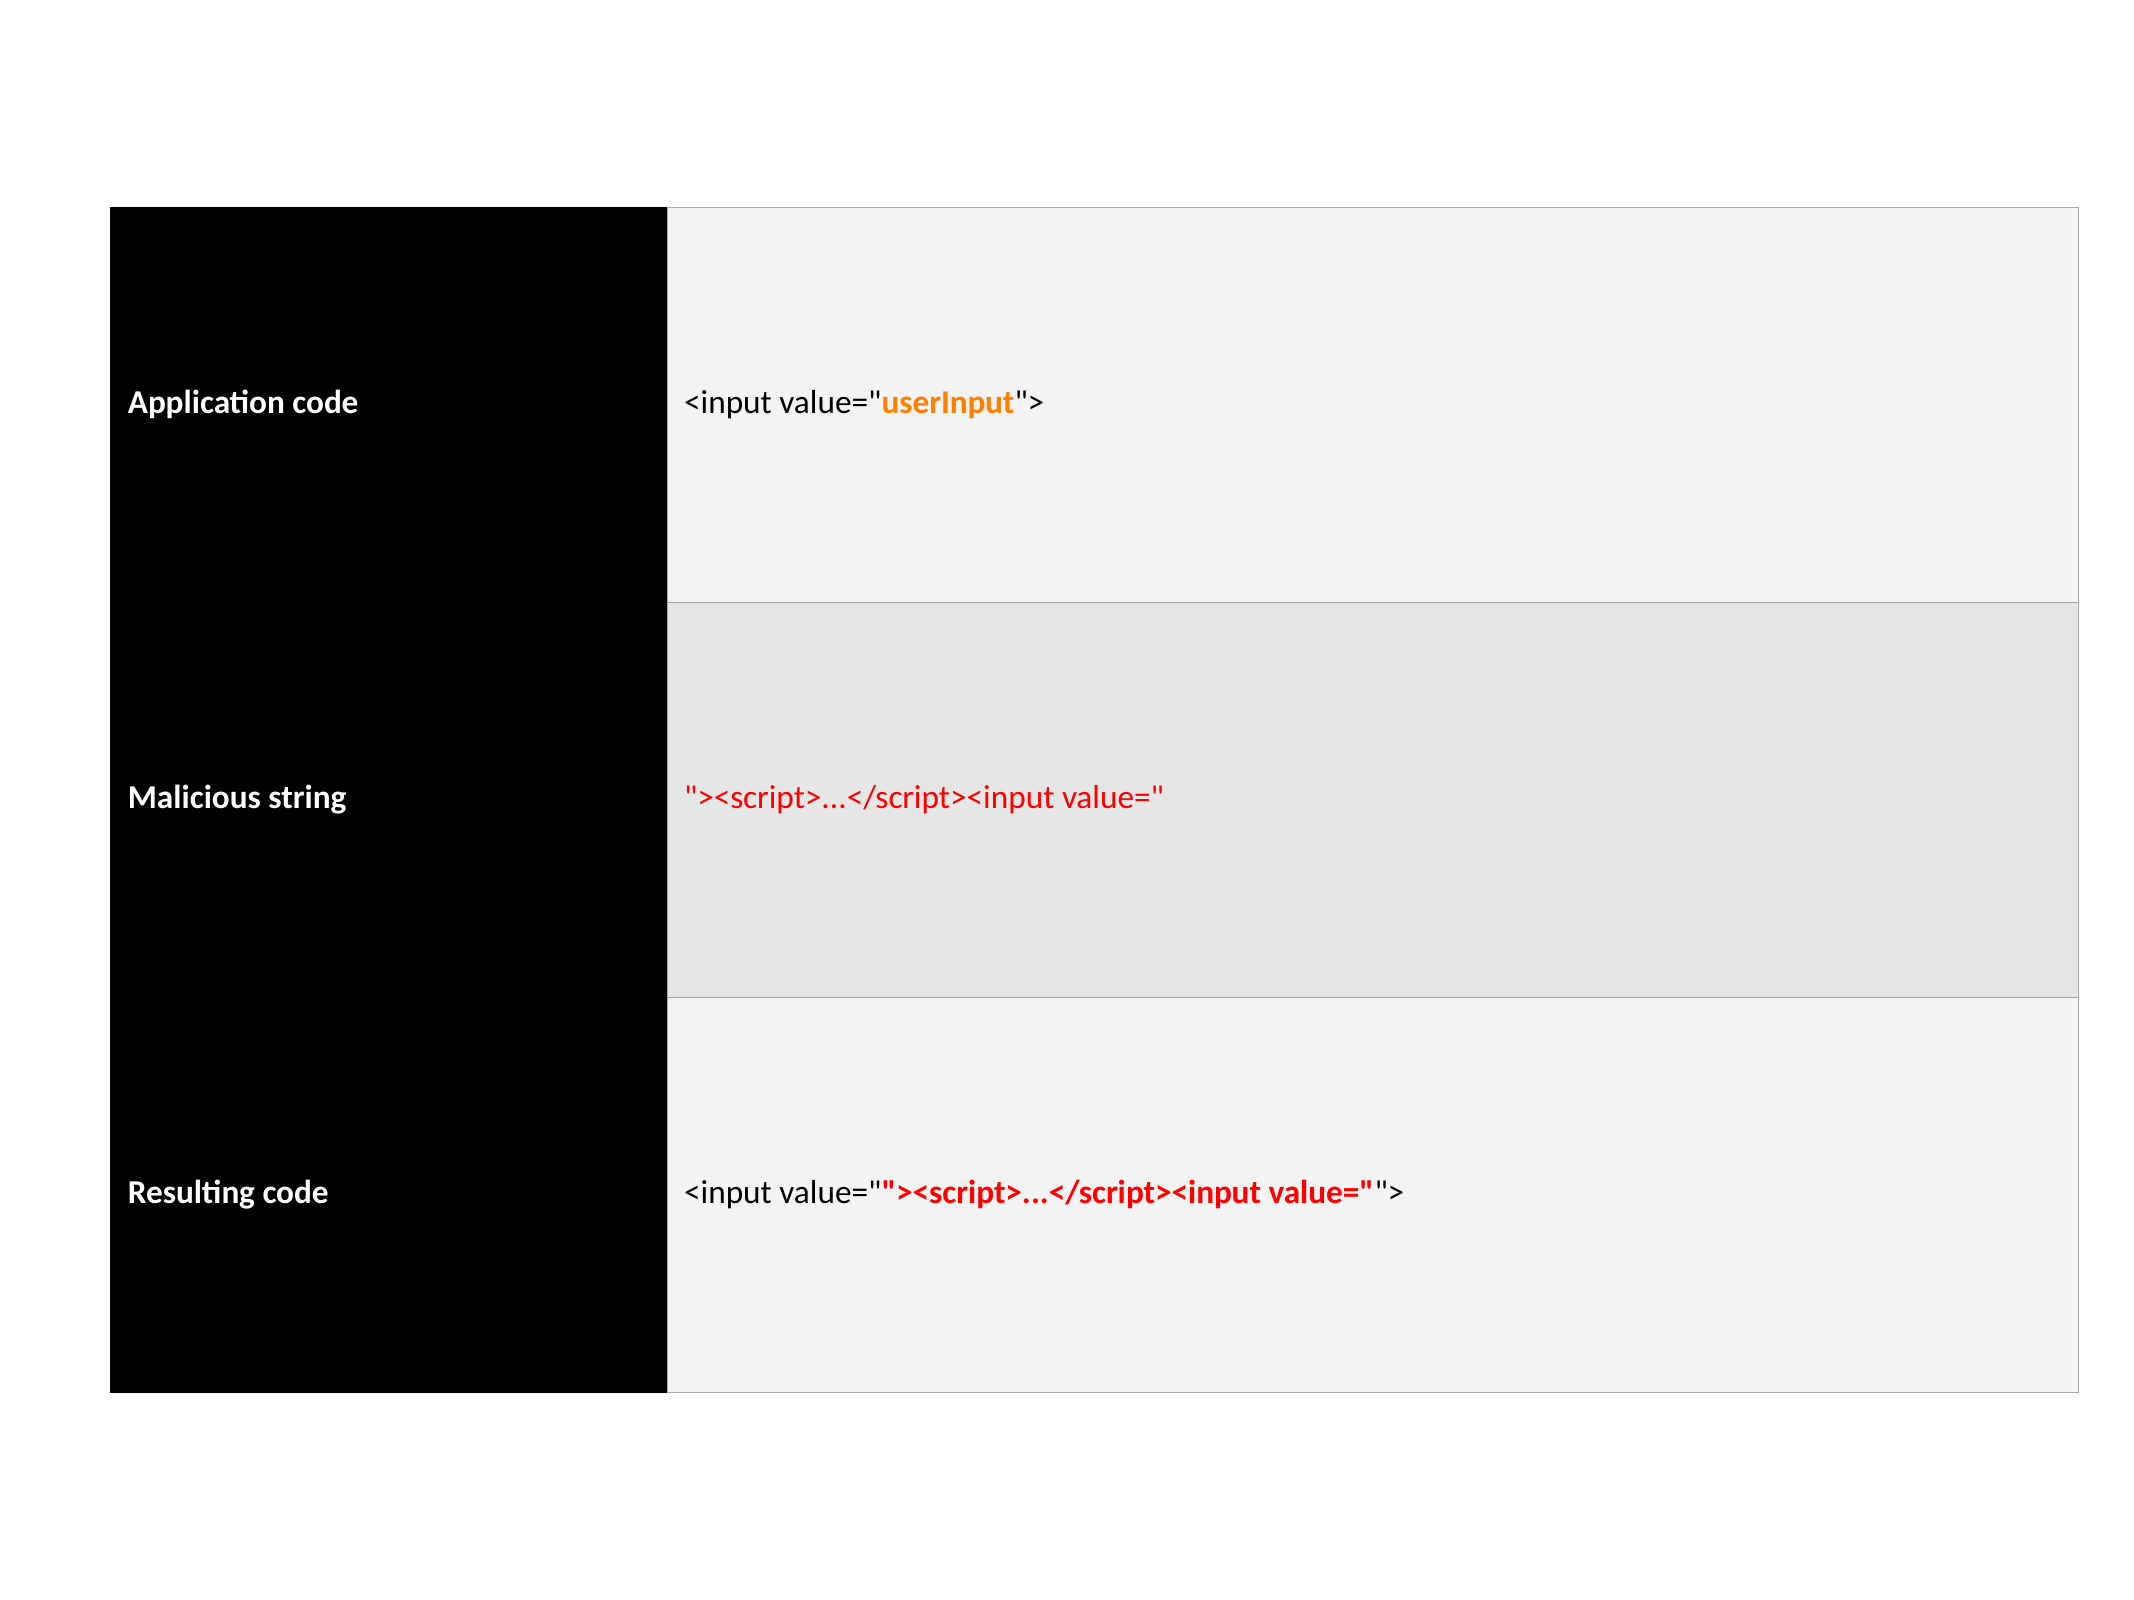

| Application code | <input value="userInput"> |
| --- | --- |
| Malicious string | "><script>...</script><input value=" |
| Resulting code | <input value=""><script>...</script><input value=""> |
173